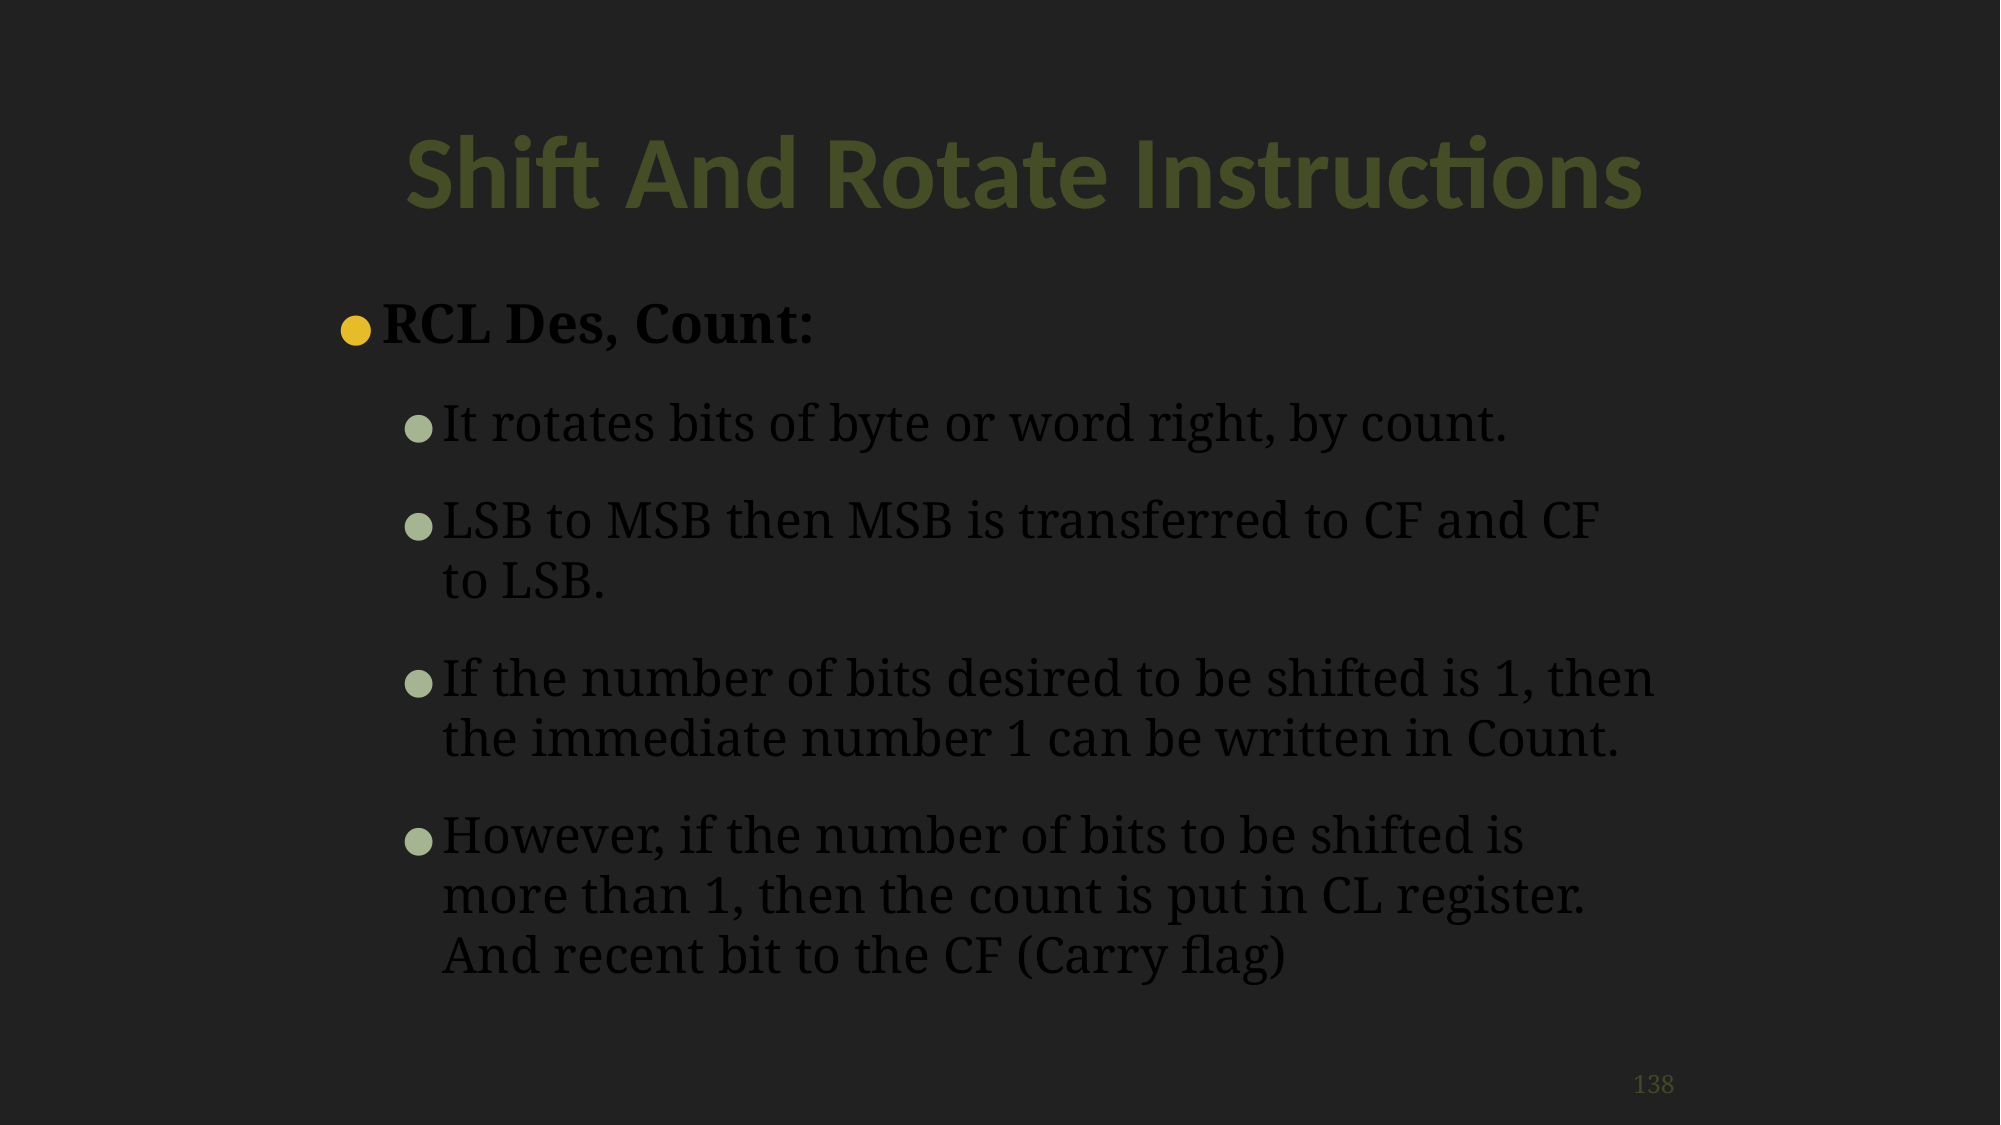

Shift And Rotate Instructions
RCL Des, Count:
It rotates bits of byte or word right, by count.
LSB to MSB then MSB is transferred to CF and CF to LSB.
If the number of bits desired to be shifted is 1, then the immediate number 1 can be written in Count.
However, if the number of bits to be shifted is more than 1, then the count is put in CL register. And recent bit to the CF (Carry flag)

138